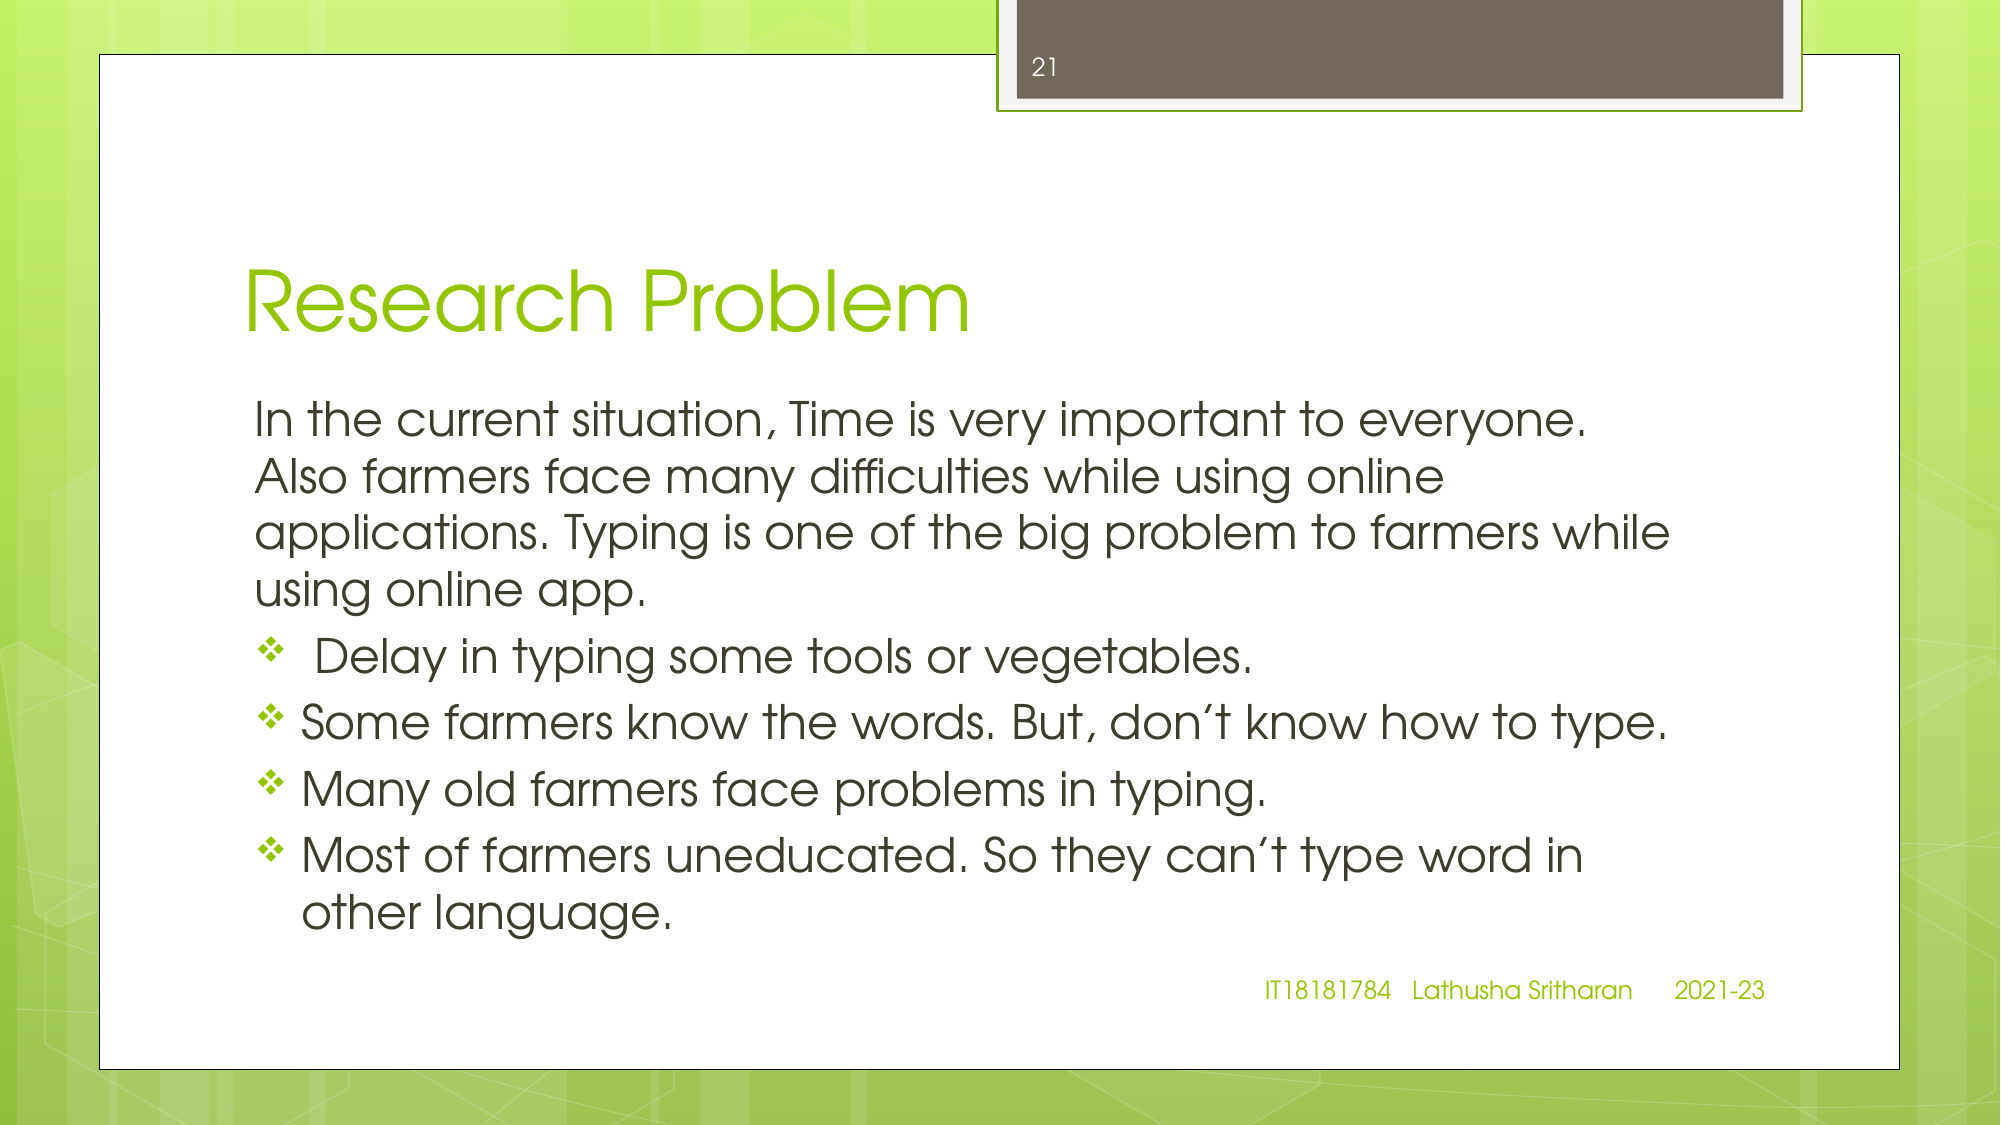

21

# Research Problem
In the current situation, Time is very important to everyone. Also farmers face many difficulties while using online applications. Typing is one of the big problem to farmers while using online app.
 Delay in typing some tools or vegetables.
Some farmers know the words. But, don’t know how to type.
Many old farmers face problems in typing.
Most of farmers uneducated. So they can’t type word in other language.

IT18181784   Lathusha Sritharan      2021-23